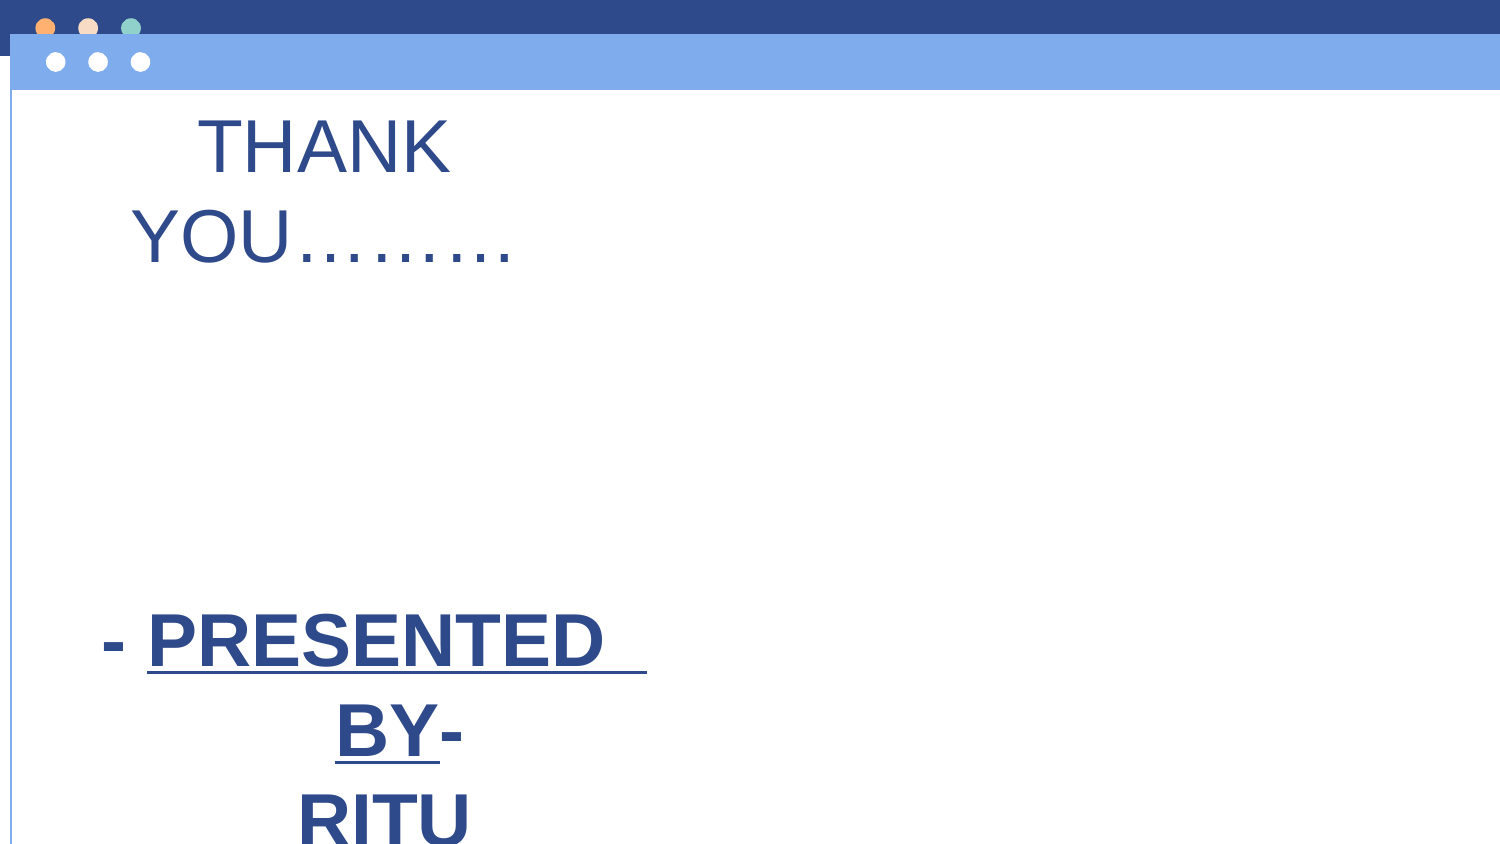

# THANK YOU………
- PRESENTED   BY-
  RITU  KUNWAR